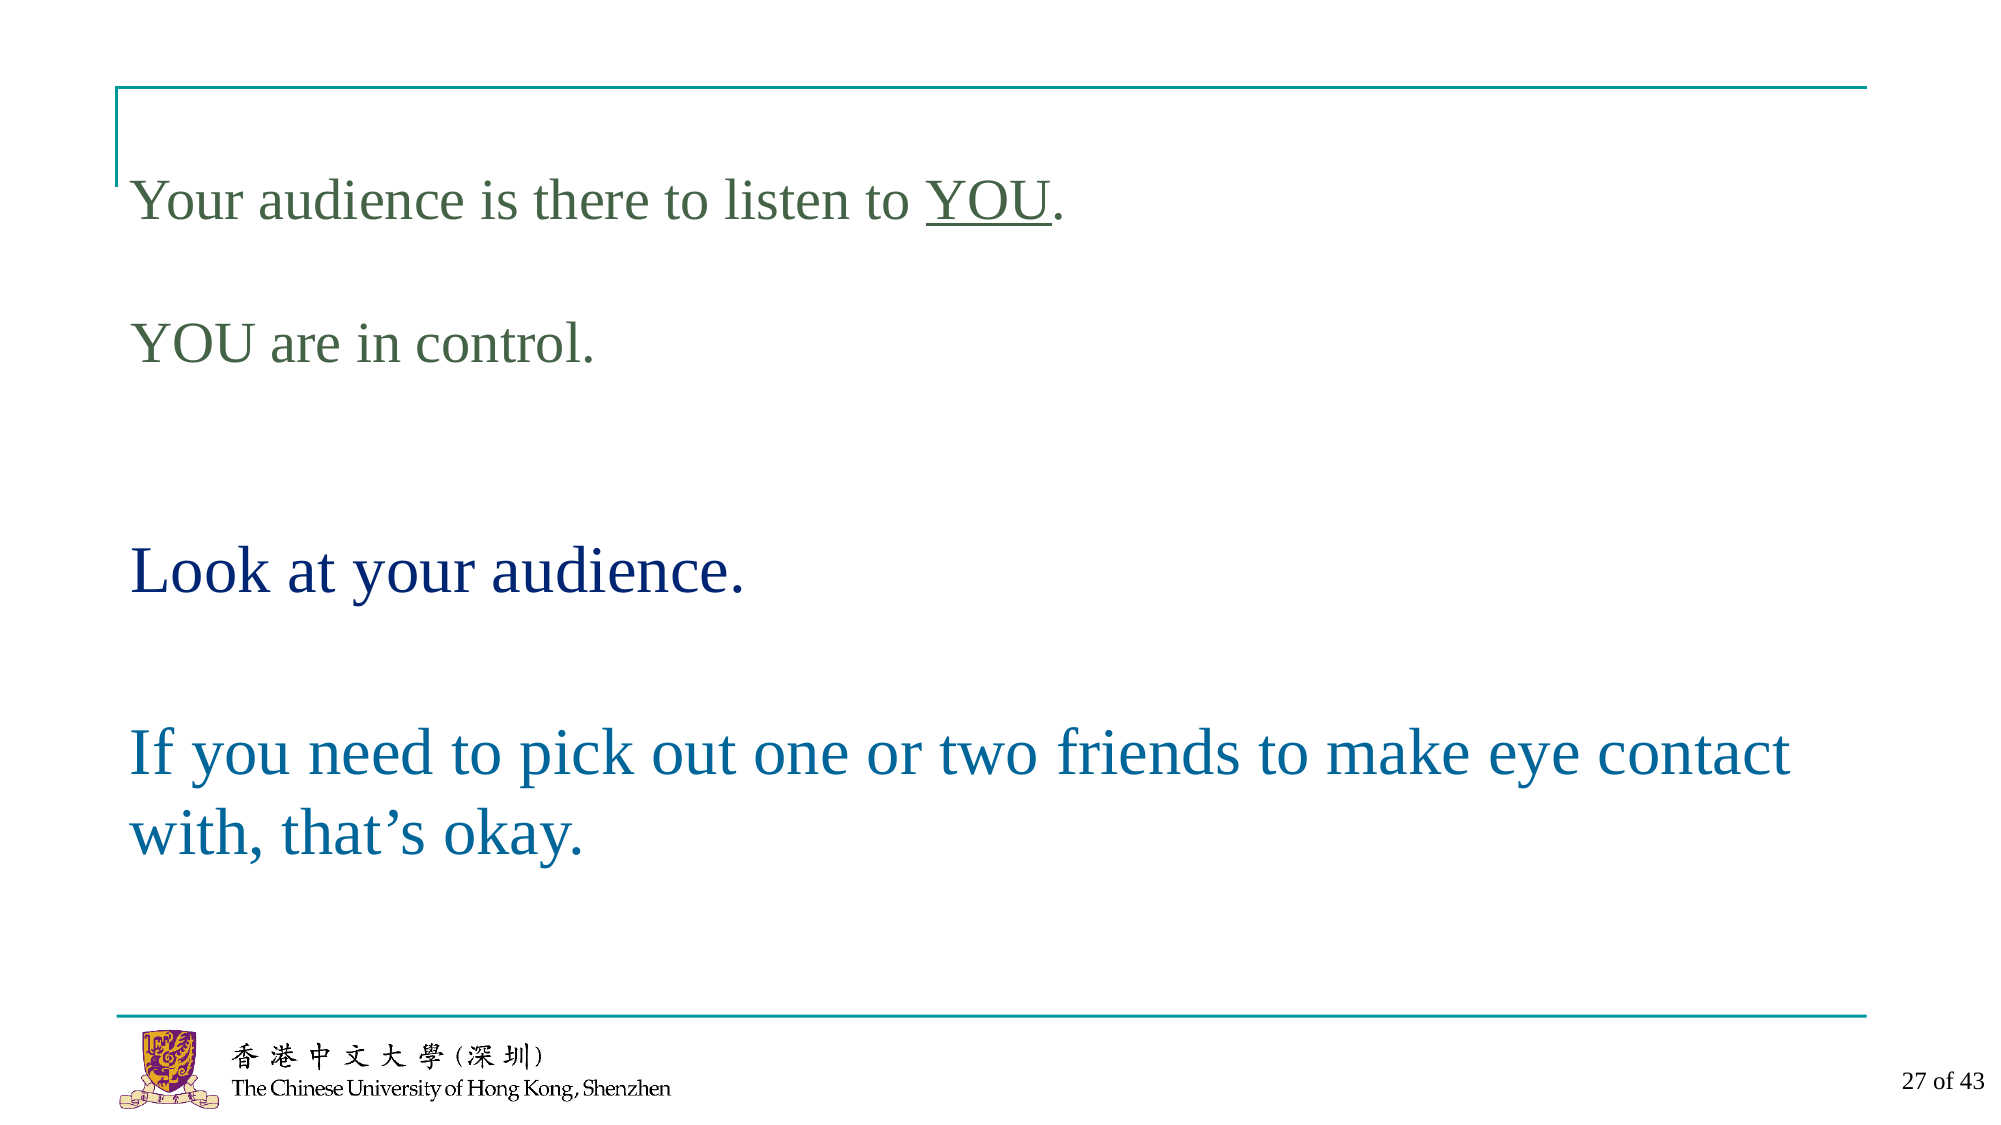

Your audience is there to listen to YOU.
YOU are in control.
Look at your audience.
If you need to pick out one or two friends to make eye contact with, that’s okay.
27 of 43